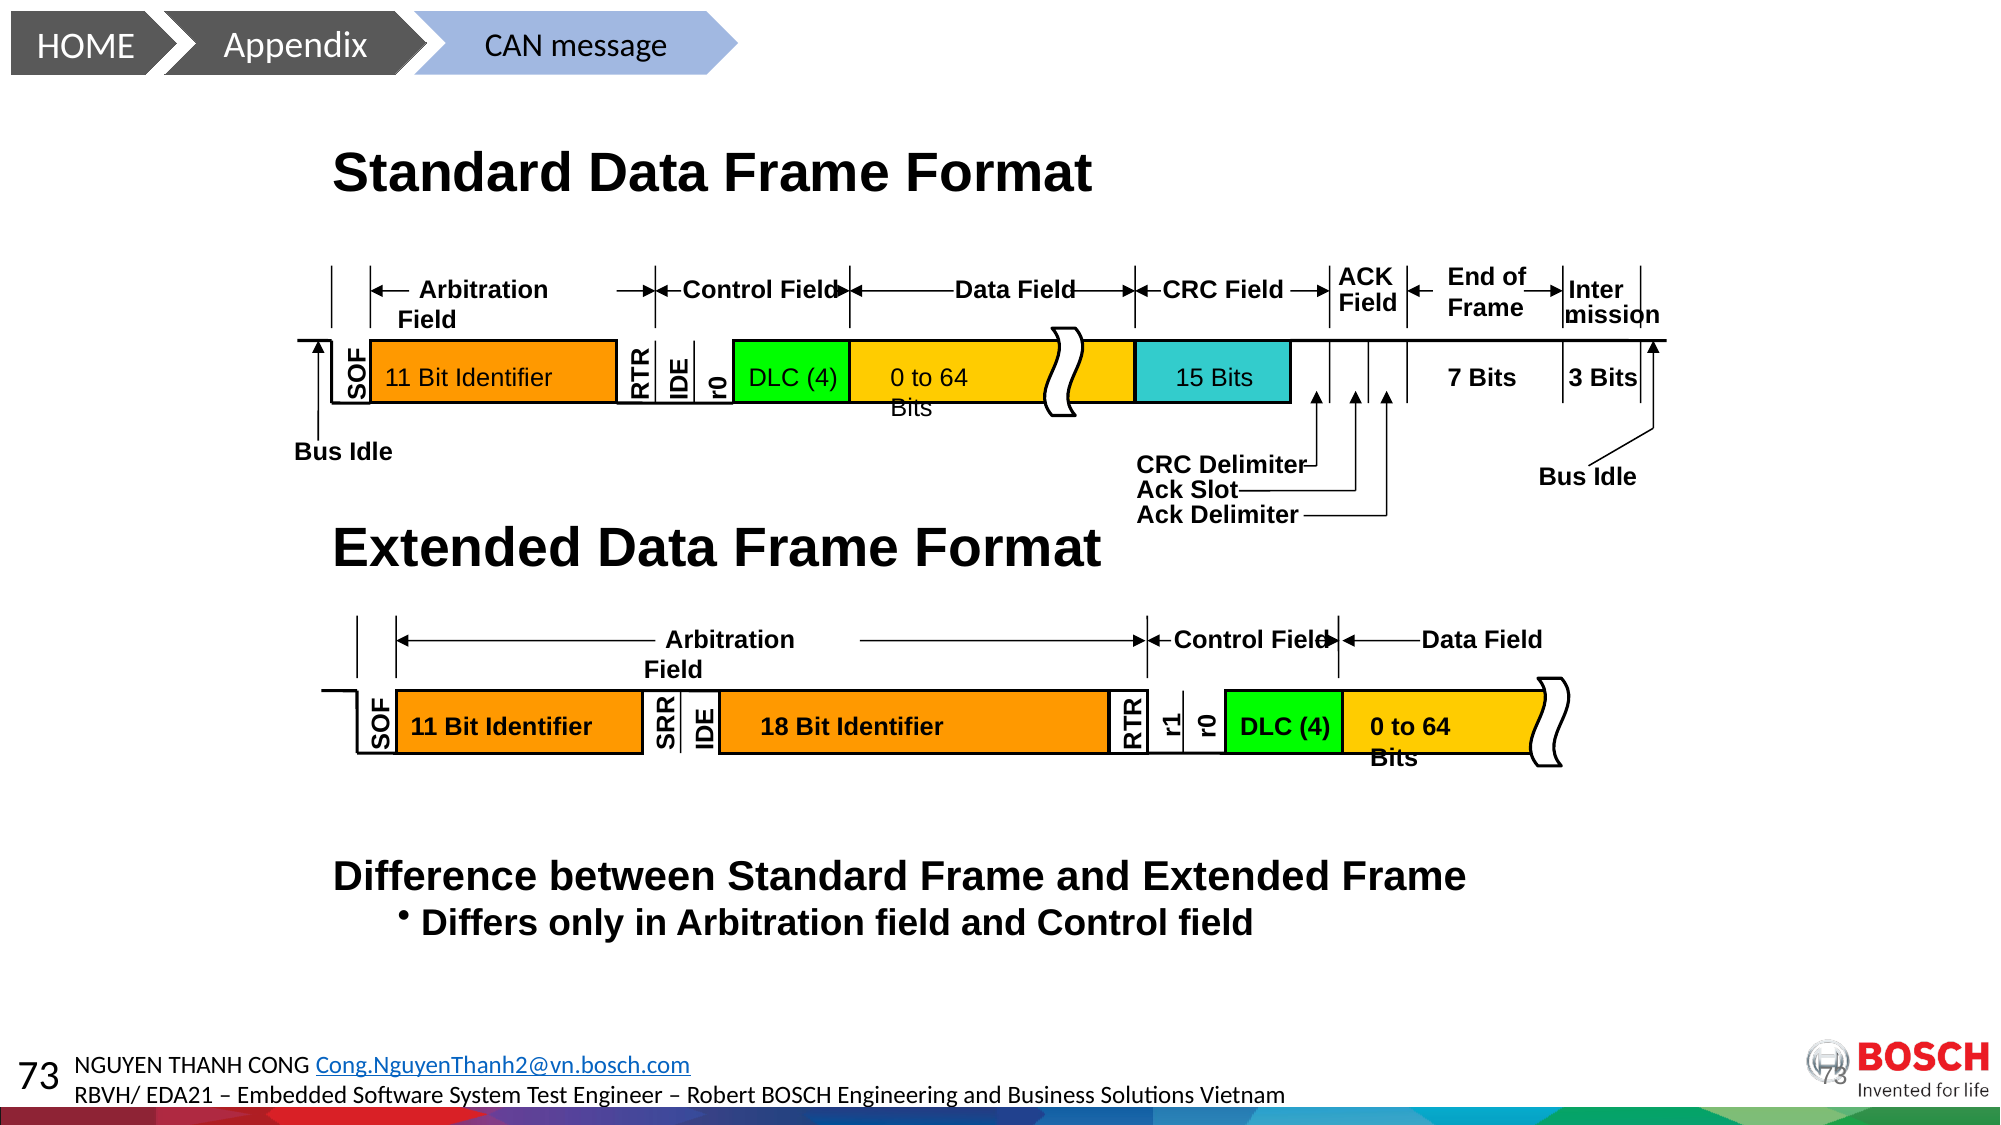

CAN Protocol
CAN message
Appendix
HOME
Standard Data Frame Format

 ACK
End of Frame

   Arbitration Field

Control Field

Data Field

CRC Field

Inter-

 Field

mission

RTR
IDE
r0
SOF

11 Bit Identifier
  DLC (4)
0 to 64 Bits
15 Bits
7 Bits
3 Bits

Bus Idle

CRC Delimiter
Bus Idle
Ack Slot

Ack Delimiter

Extended Data Frame Format

   Arbitration Field

Control Field

Data Field

r1

r0
SOF
SRR
RTR
IDE

11 Bit Identifier
18 Bit Identifier
DLC (4)
0 to 64 Bits

Difference between Standard Frame and Extended Frame
 Differs only in Arbitration field and Control field
73